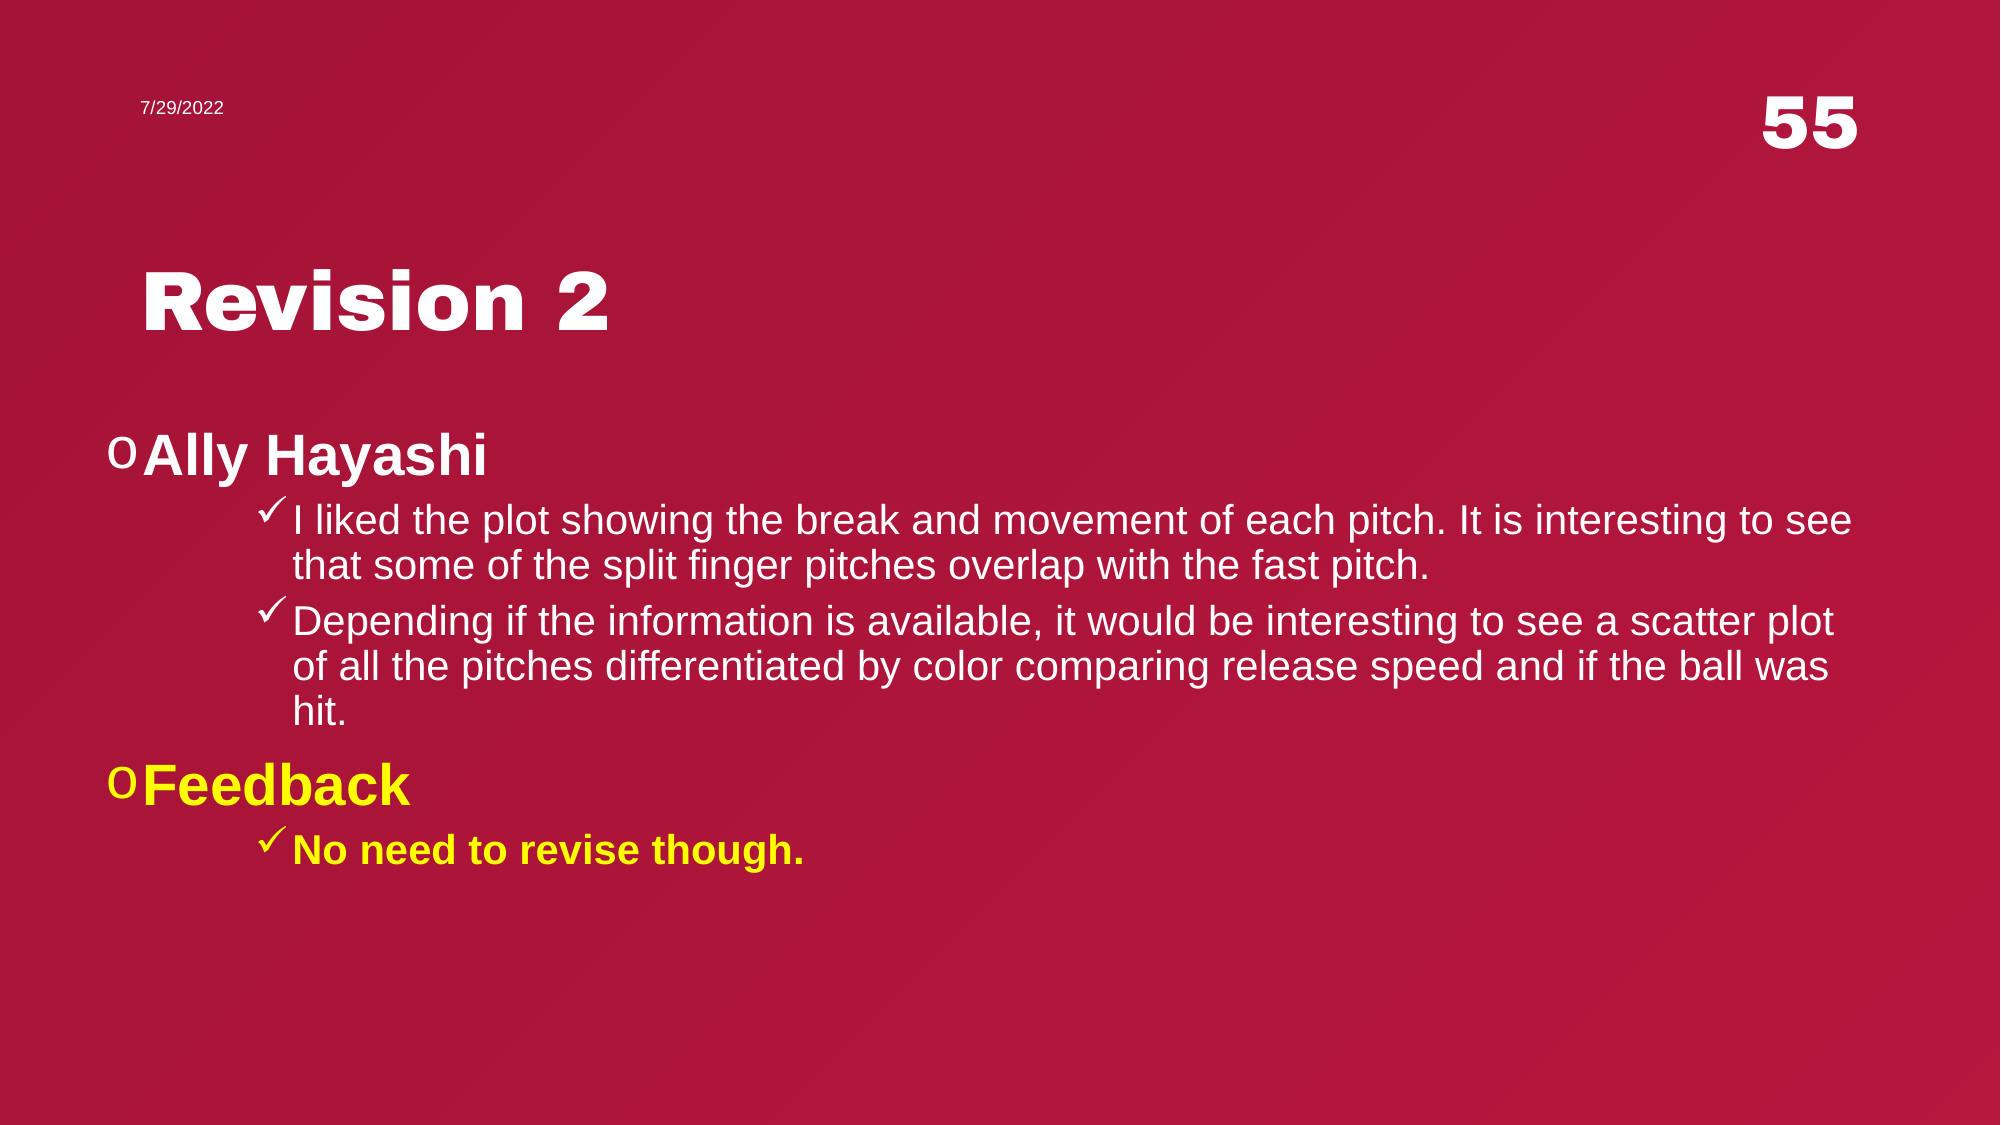

7/29/2022
55
# Revision 2
Ally Hayashi
I liked the plot showing the break and movement of each pitch. It is interesting to see that some of the split finger pitches overlap with the fast pitch.
Depending if the information is available, it would be interesting to see a scatter plot of all the pitches differentiated by color comparing release speed and if the ball was hit.
Feedback
No need to revise though.